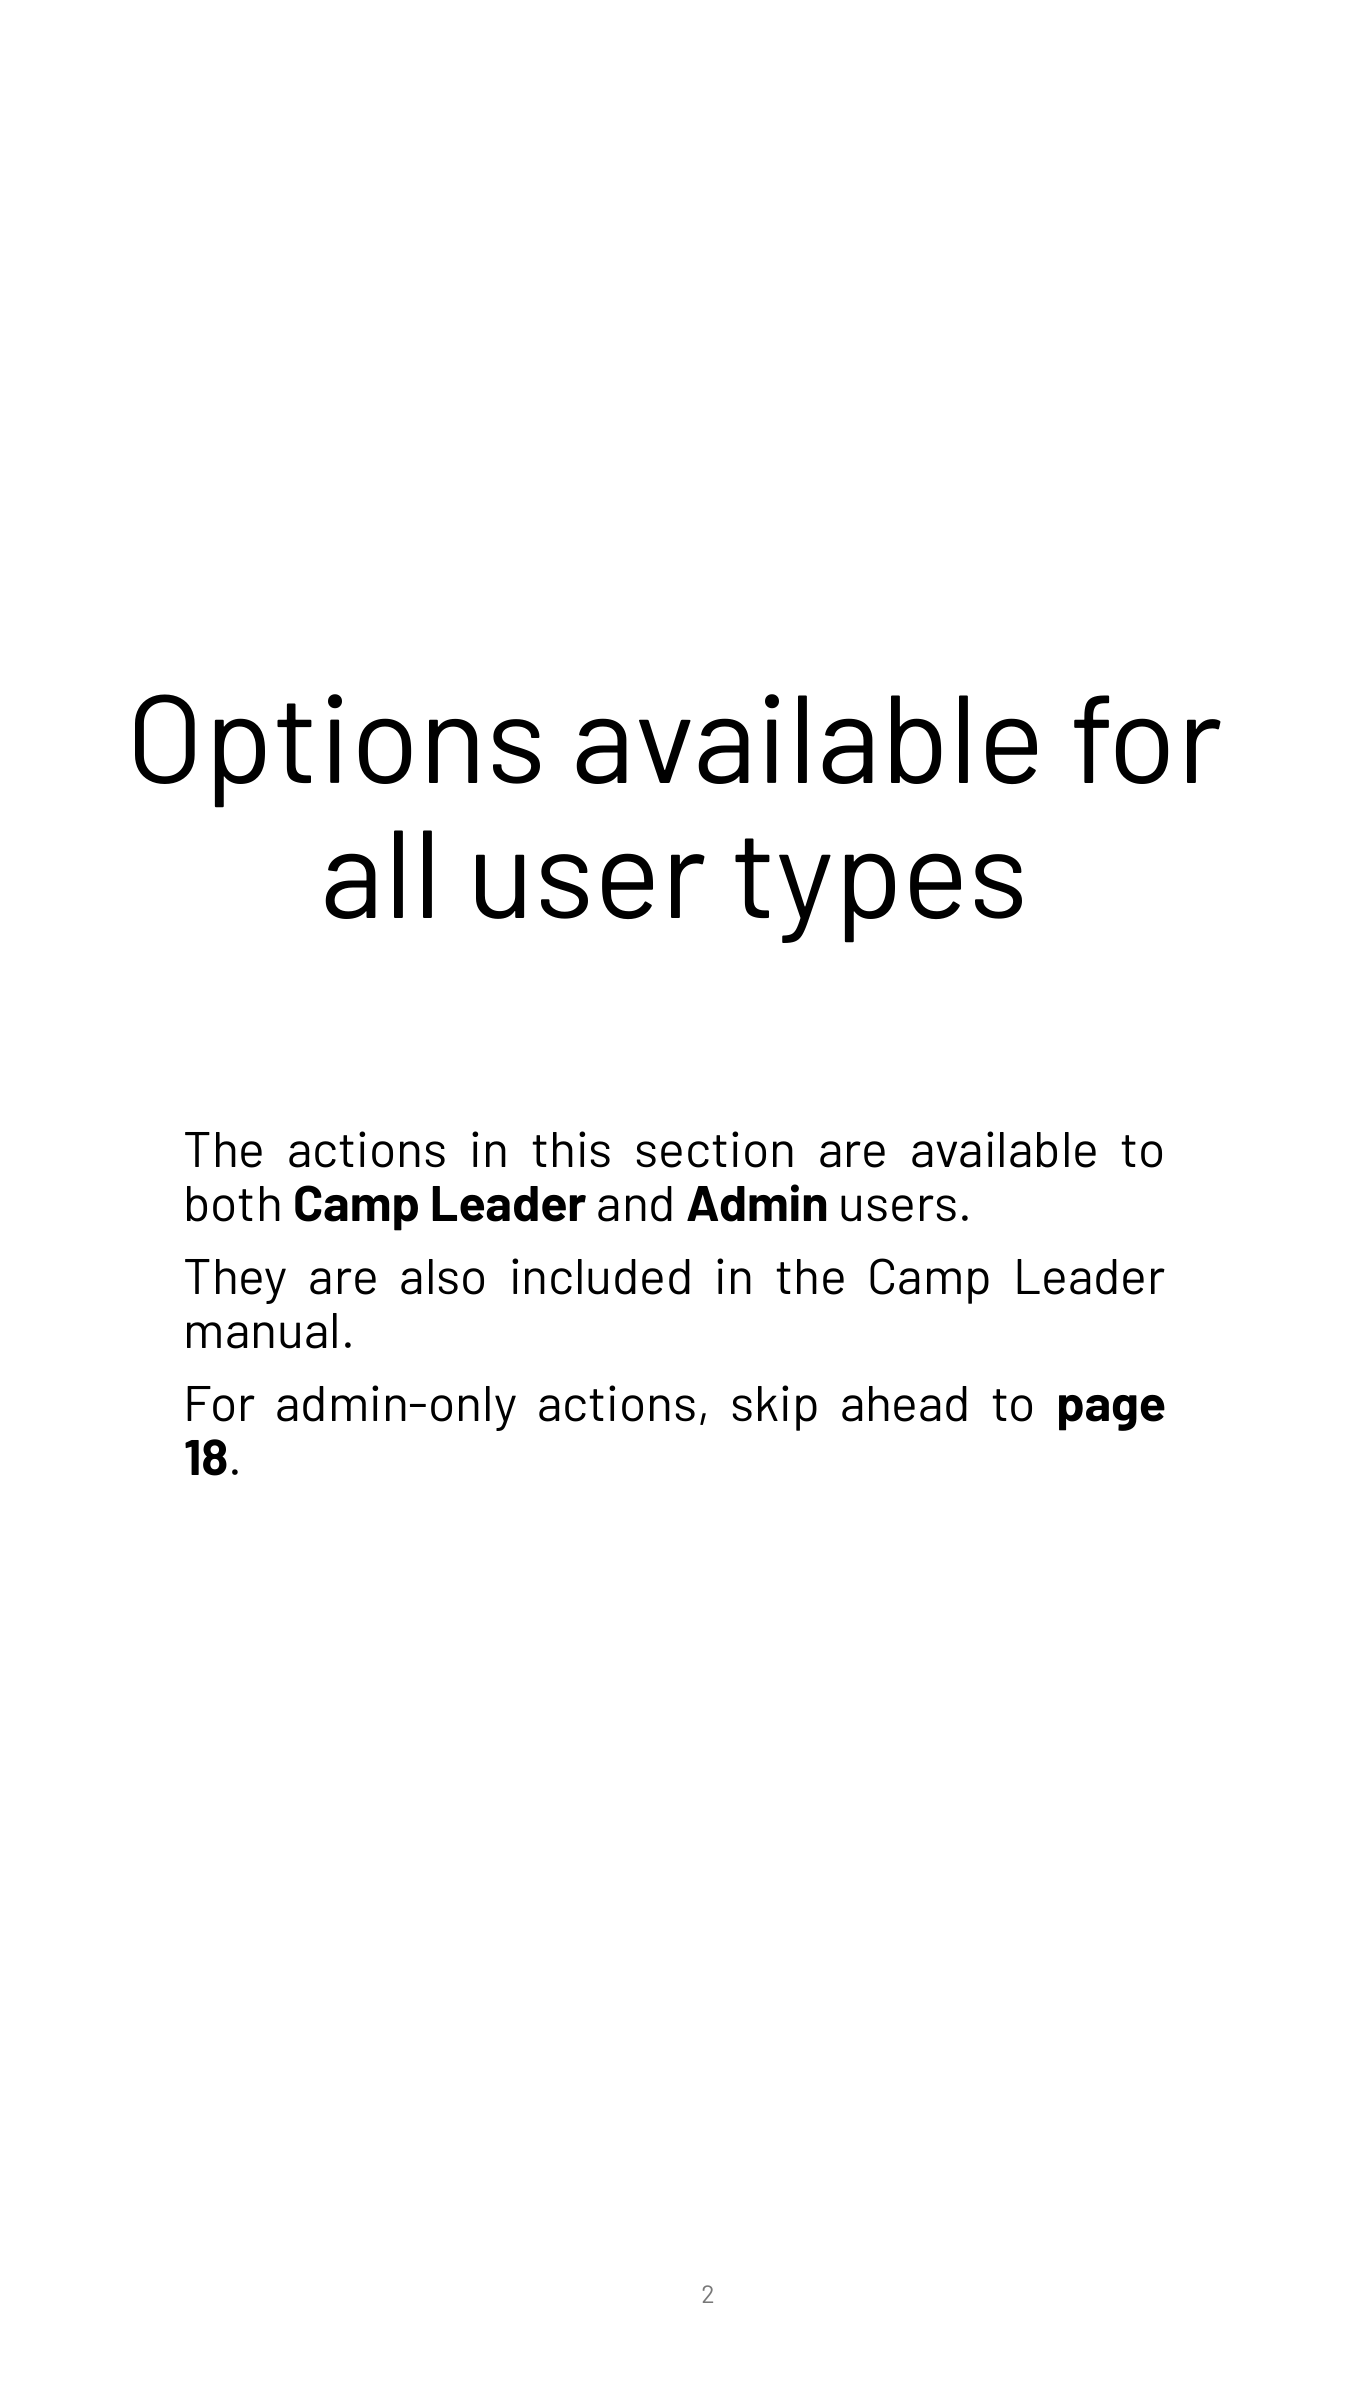

# Options available for all user types
The actions in this section are available to both Camp Leader and Admin users.
They are also included in the Camp Leader manual.
For admin-only actions, skip ahead to page 18.
2